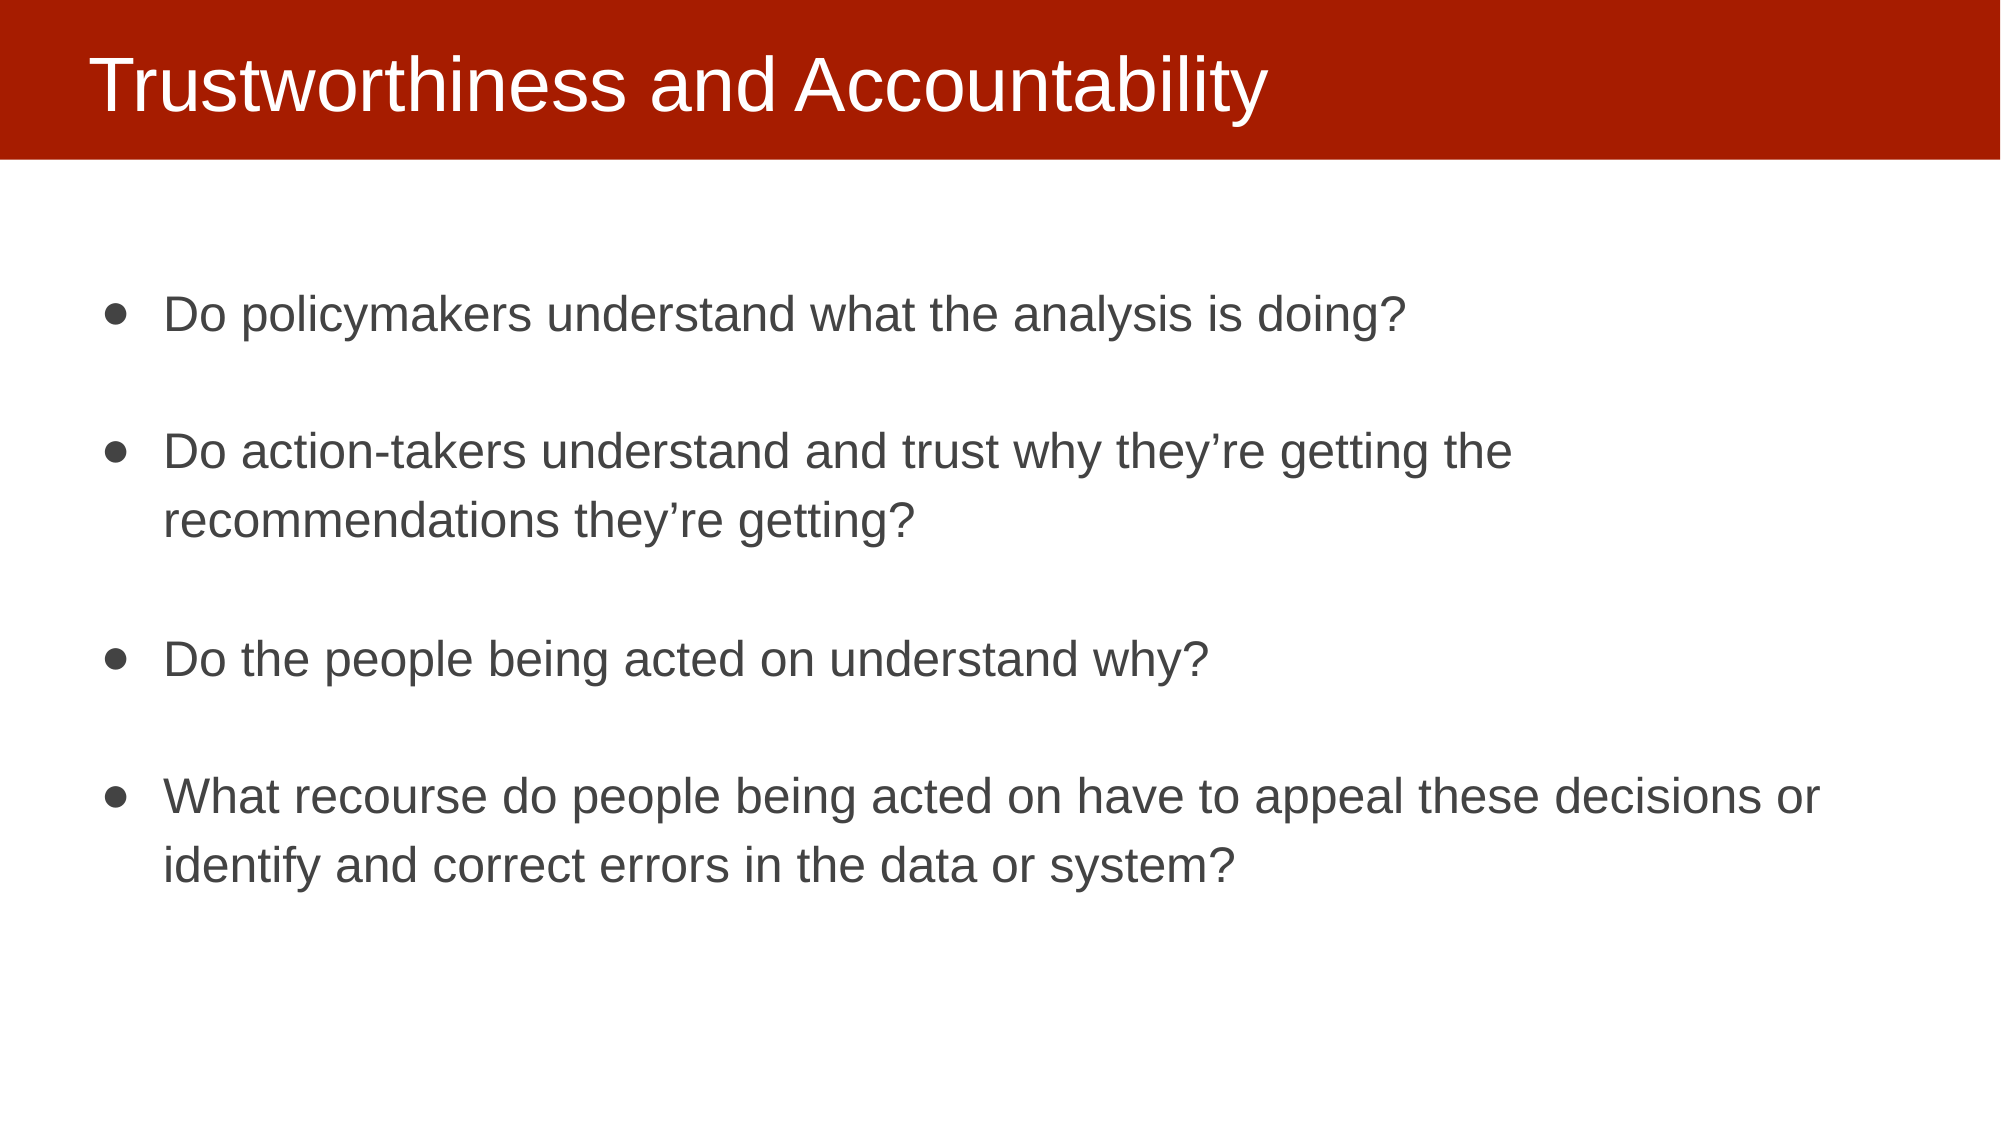

# Trustworthiness and Accountability
Do policymakers understand what the analysis is doing?

Do action-takers understand and trust why they’re getting the recommendations they’re getting?

Do the people being acted on understand why?
What recourse do people being acted on have to appeal these decisions or identify and correct errors in the data or system?